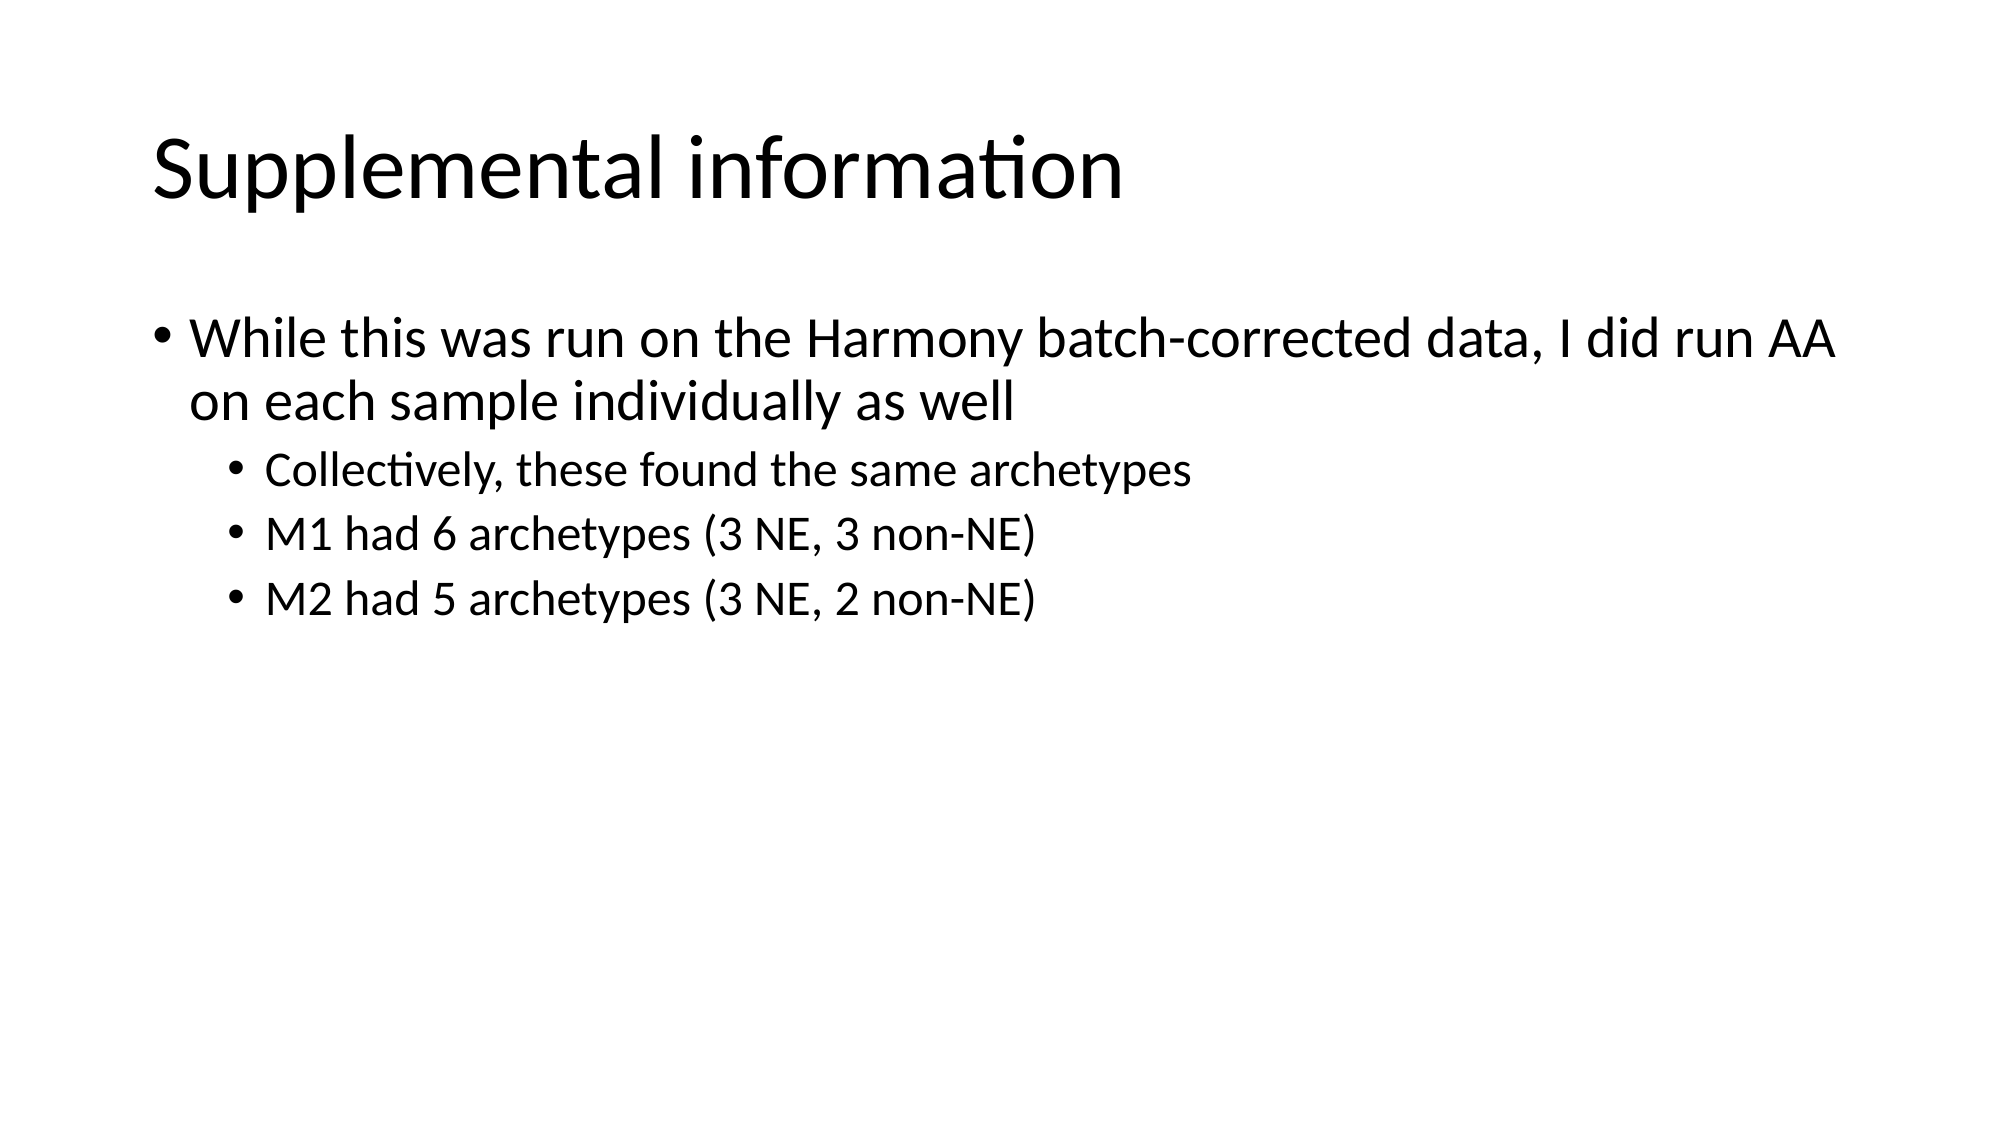

# Supplemental information
While this was run on the Harmony batch-corrected data, I did run AA on each sample individually as well
Collectively, these found the same archetypes
M1 had 6 archetypes (3 NE, 3 non-NE)
M2 had 5 archetypes (3 NE, 2 non-NE)